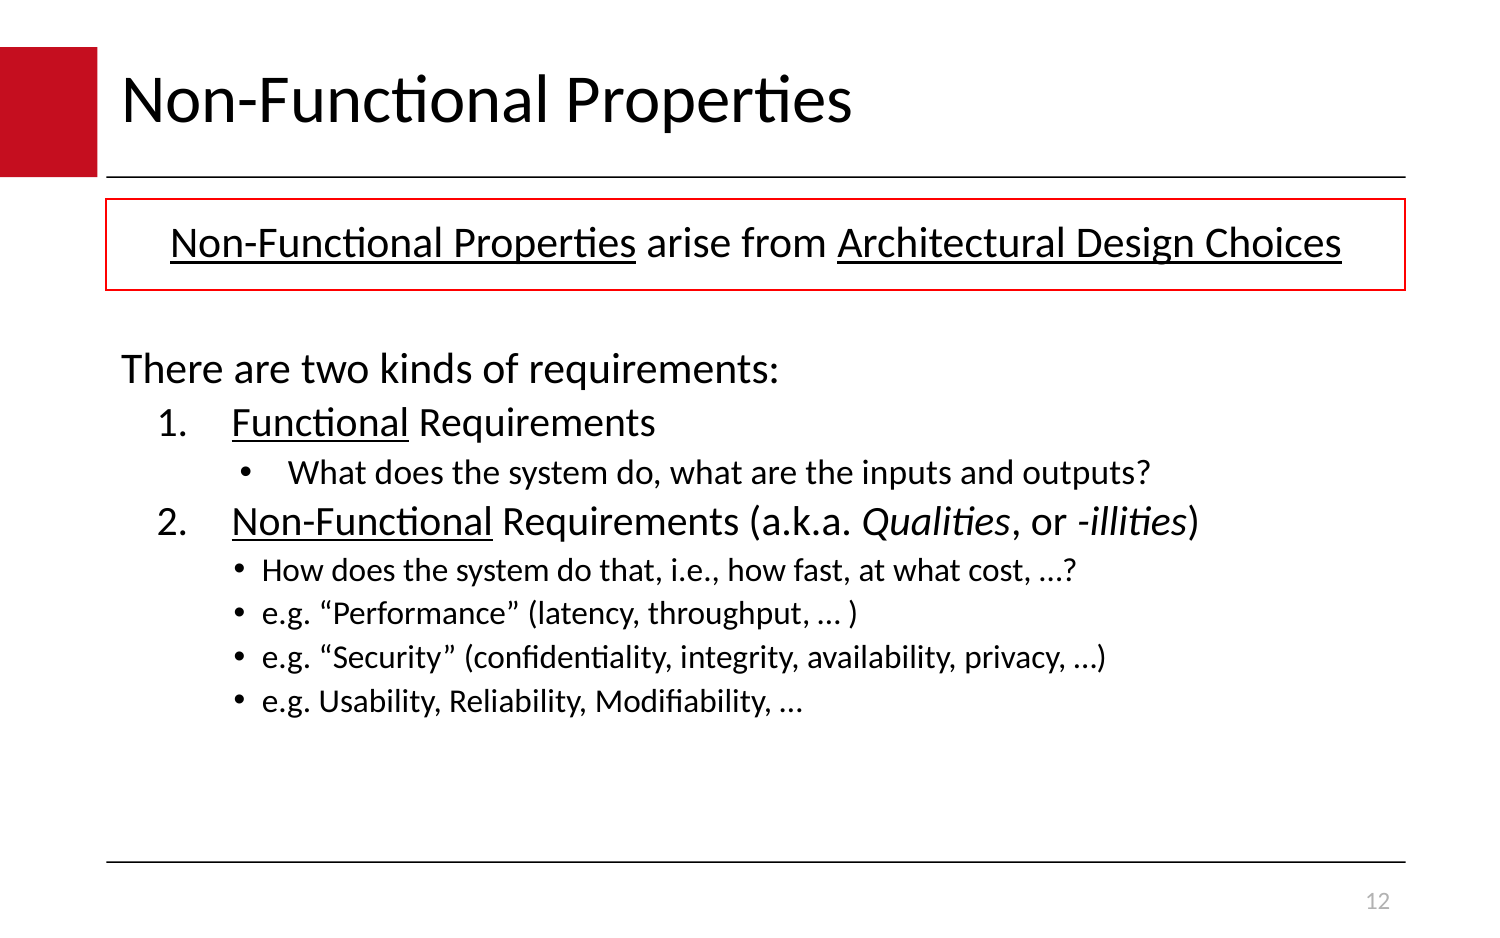

# Non-Functional Properties

Non-Functional Properties arise from Architectural Design Choices

There are two kinds of requirements:
Functional Requirements
What does the system do, what are the inputs and outputs?
Non-Functional Requirements (a.k.a. Qualities, or -illities)
How does the system do that, i.e., how fast, at what cost, …?
e.g. “Performance” (latency, throughput, … )
e.g. “Security” (confidentiality, integrity, availability, privacy, …)
e.g. Usability, Reliability, Modifiability, …
12